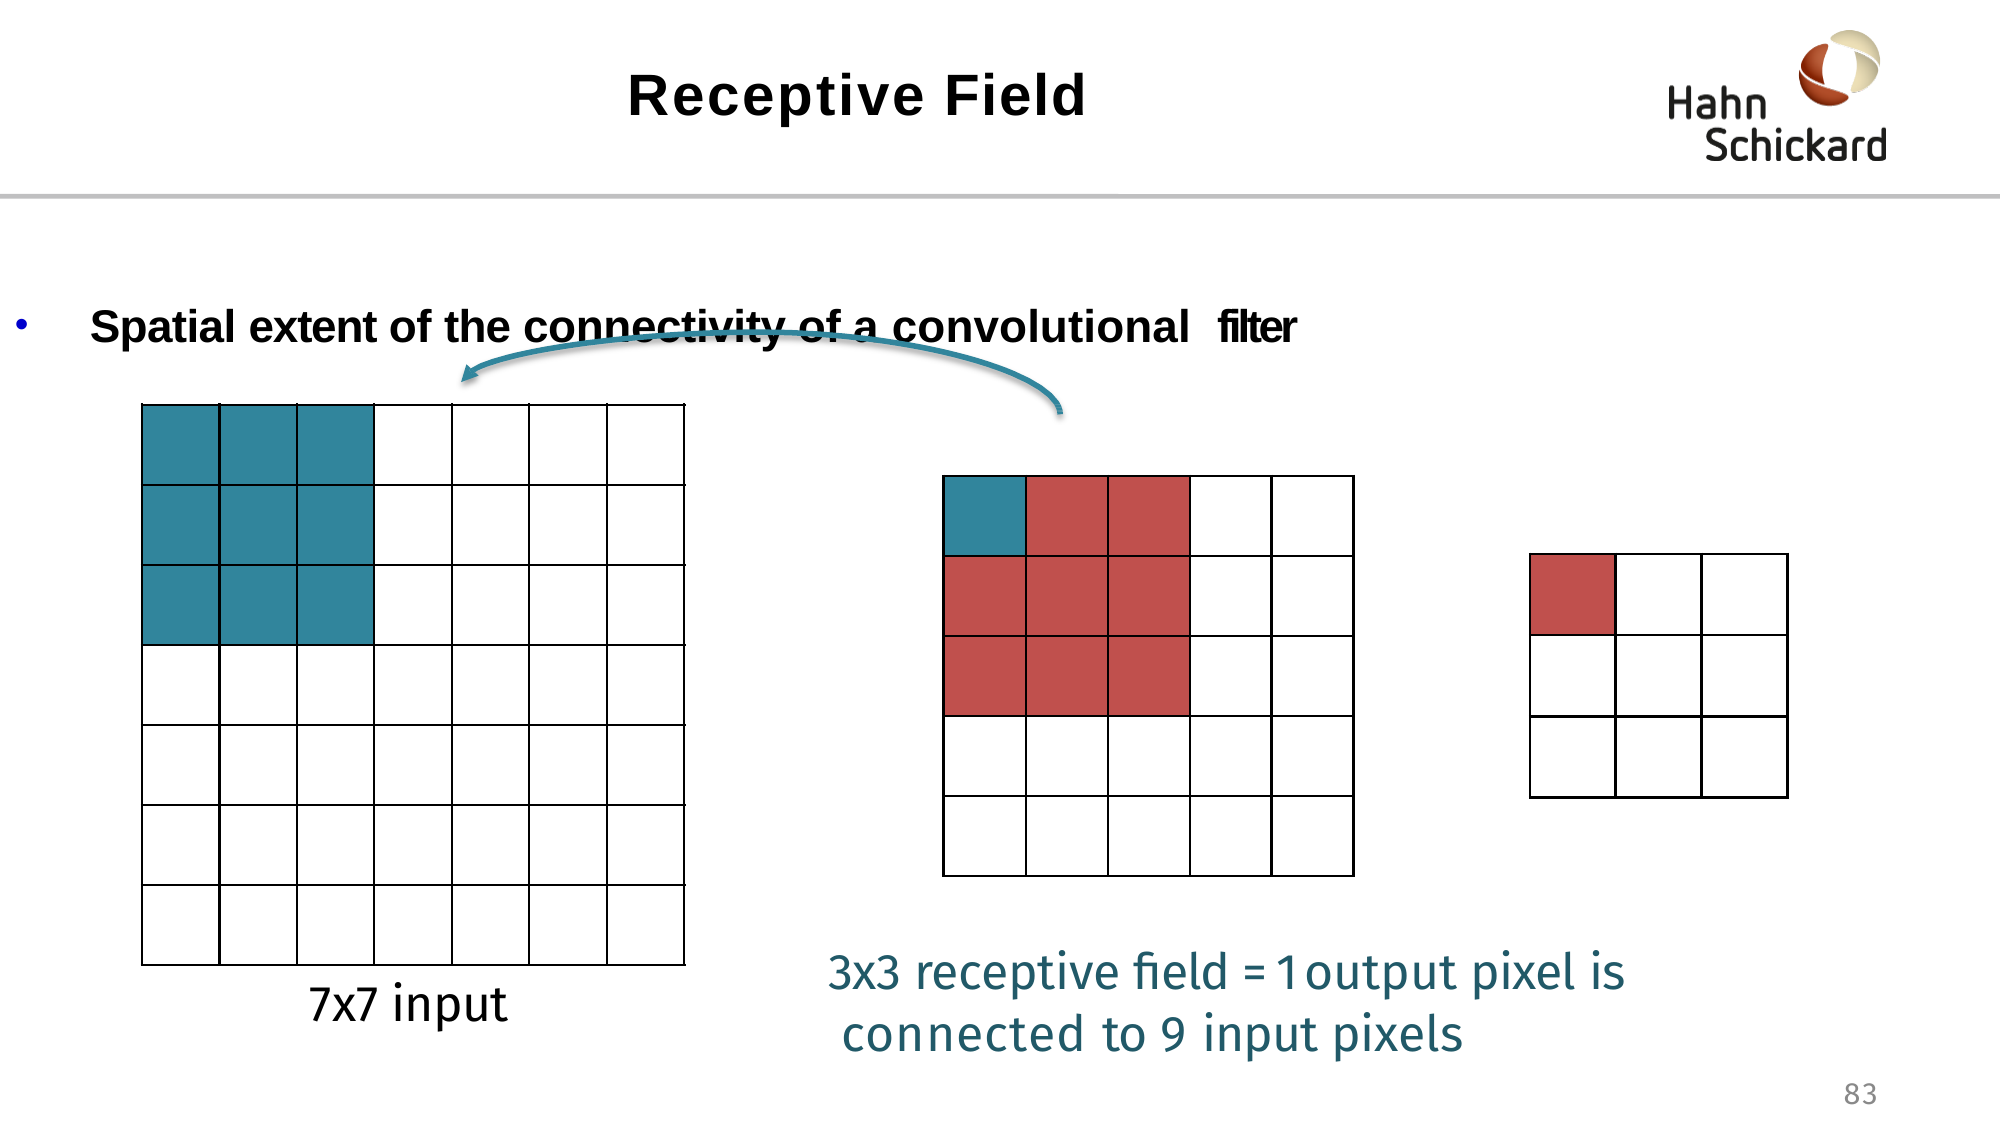

# Receptive Field
Spatial extent of the connectivity of a convolutional  filter
3x3 output

|  |  |  |  |  |
| --- | --- | --- | --- | --- |
|  |  |  |  |  |
|  |  |  |  |  |
|  |  |  |  |  |
|  |  |  |  |  |
|  |  |  |
| --- | --- | --- |
|  |  |  |
|  |  |  |
3x3 receptive field = 1 output pixel is  connected to 9 input pixels
7x7 input
83